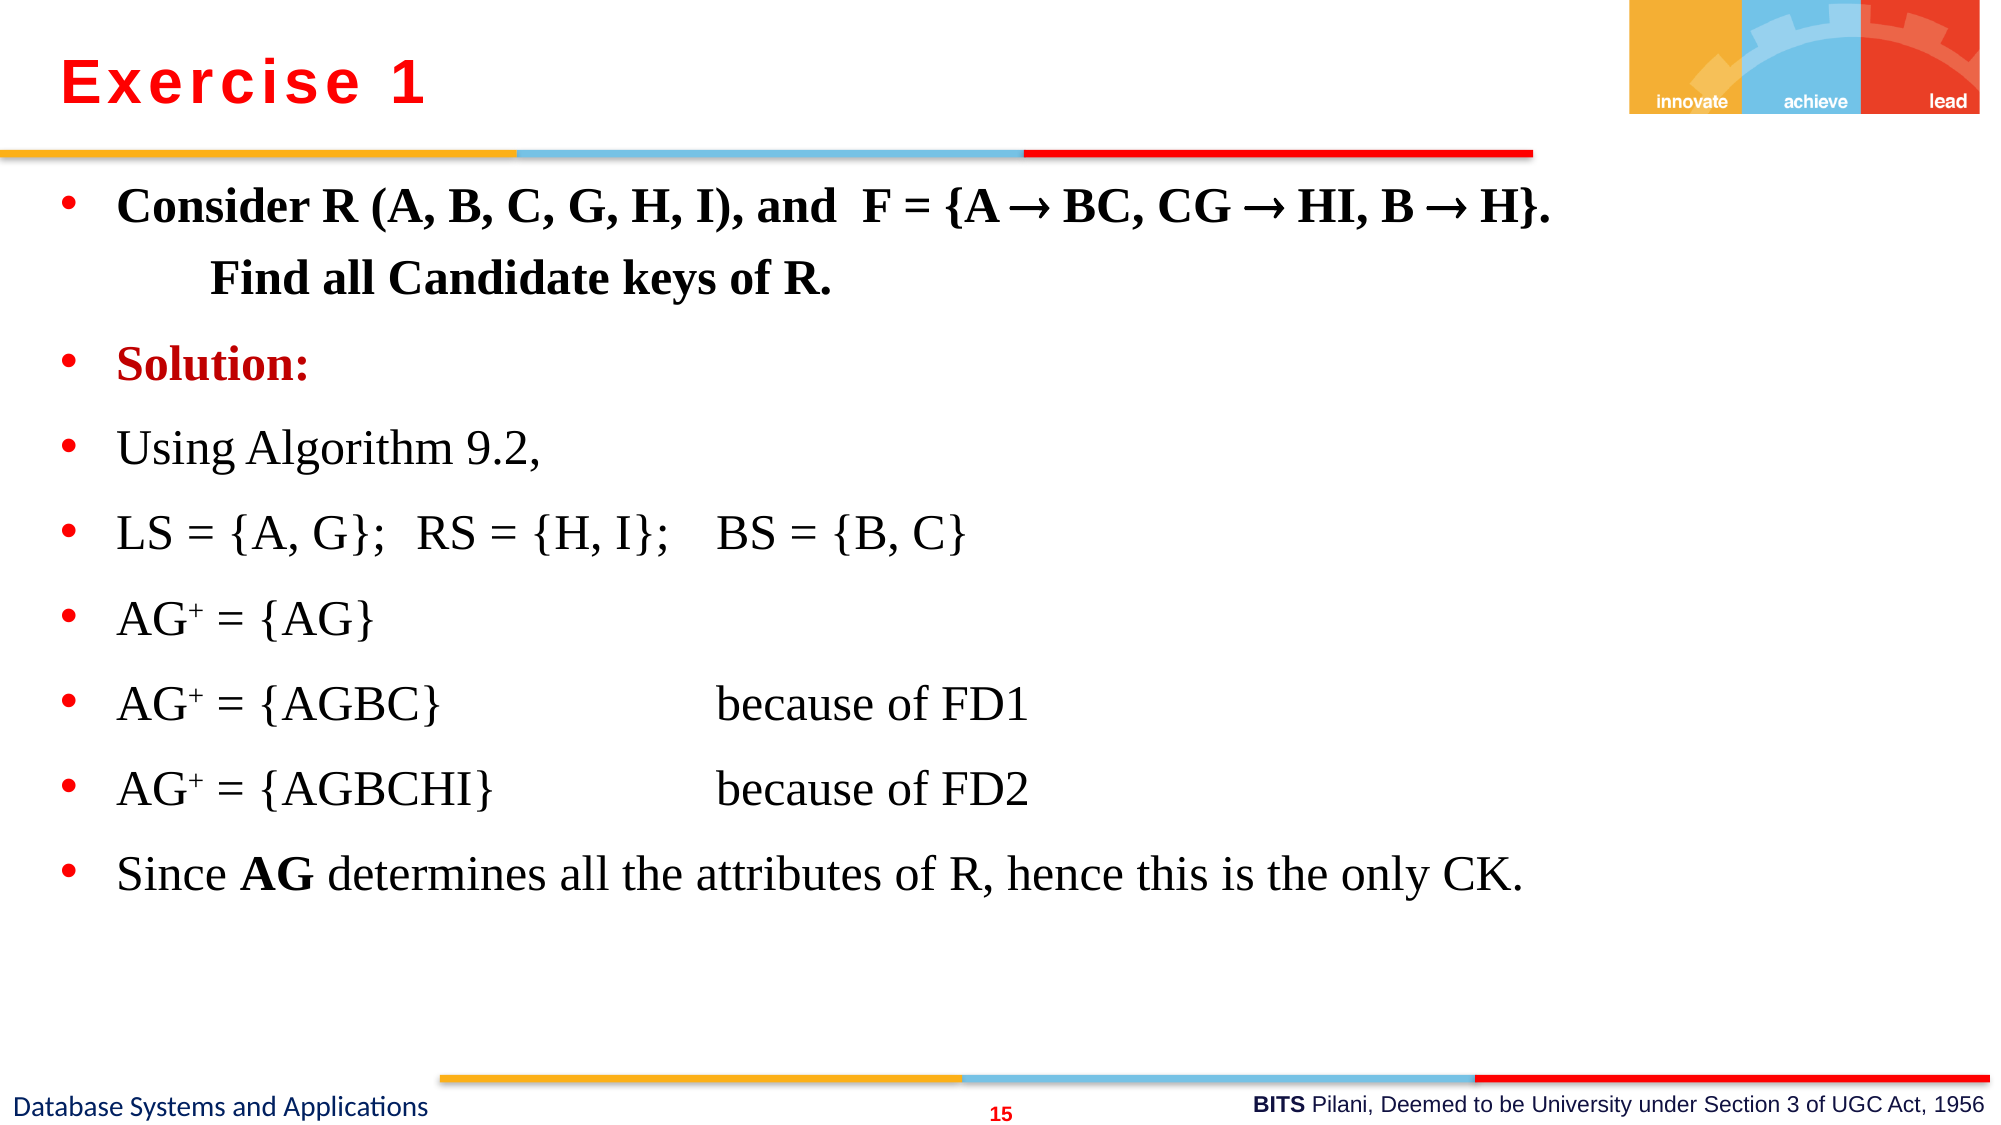

Exercise 1
Consider R (A, B, C, G, H, I), and  F = {A → BC, CG → HI, B → H}.
	Find all Candidate keys of R.
Solution:
Using Algorithm 9.2,
LS = {A, G};	RS = {H, I};	BS = {B, C}
AG+ = {AG}
AG+ = {AGBC}		because of FD1
AG+ = {AGBCHI}		because of FD2
Since AG determines all the attributes of R, hence this is the only CK.